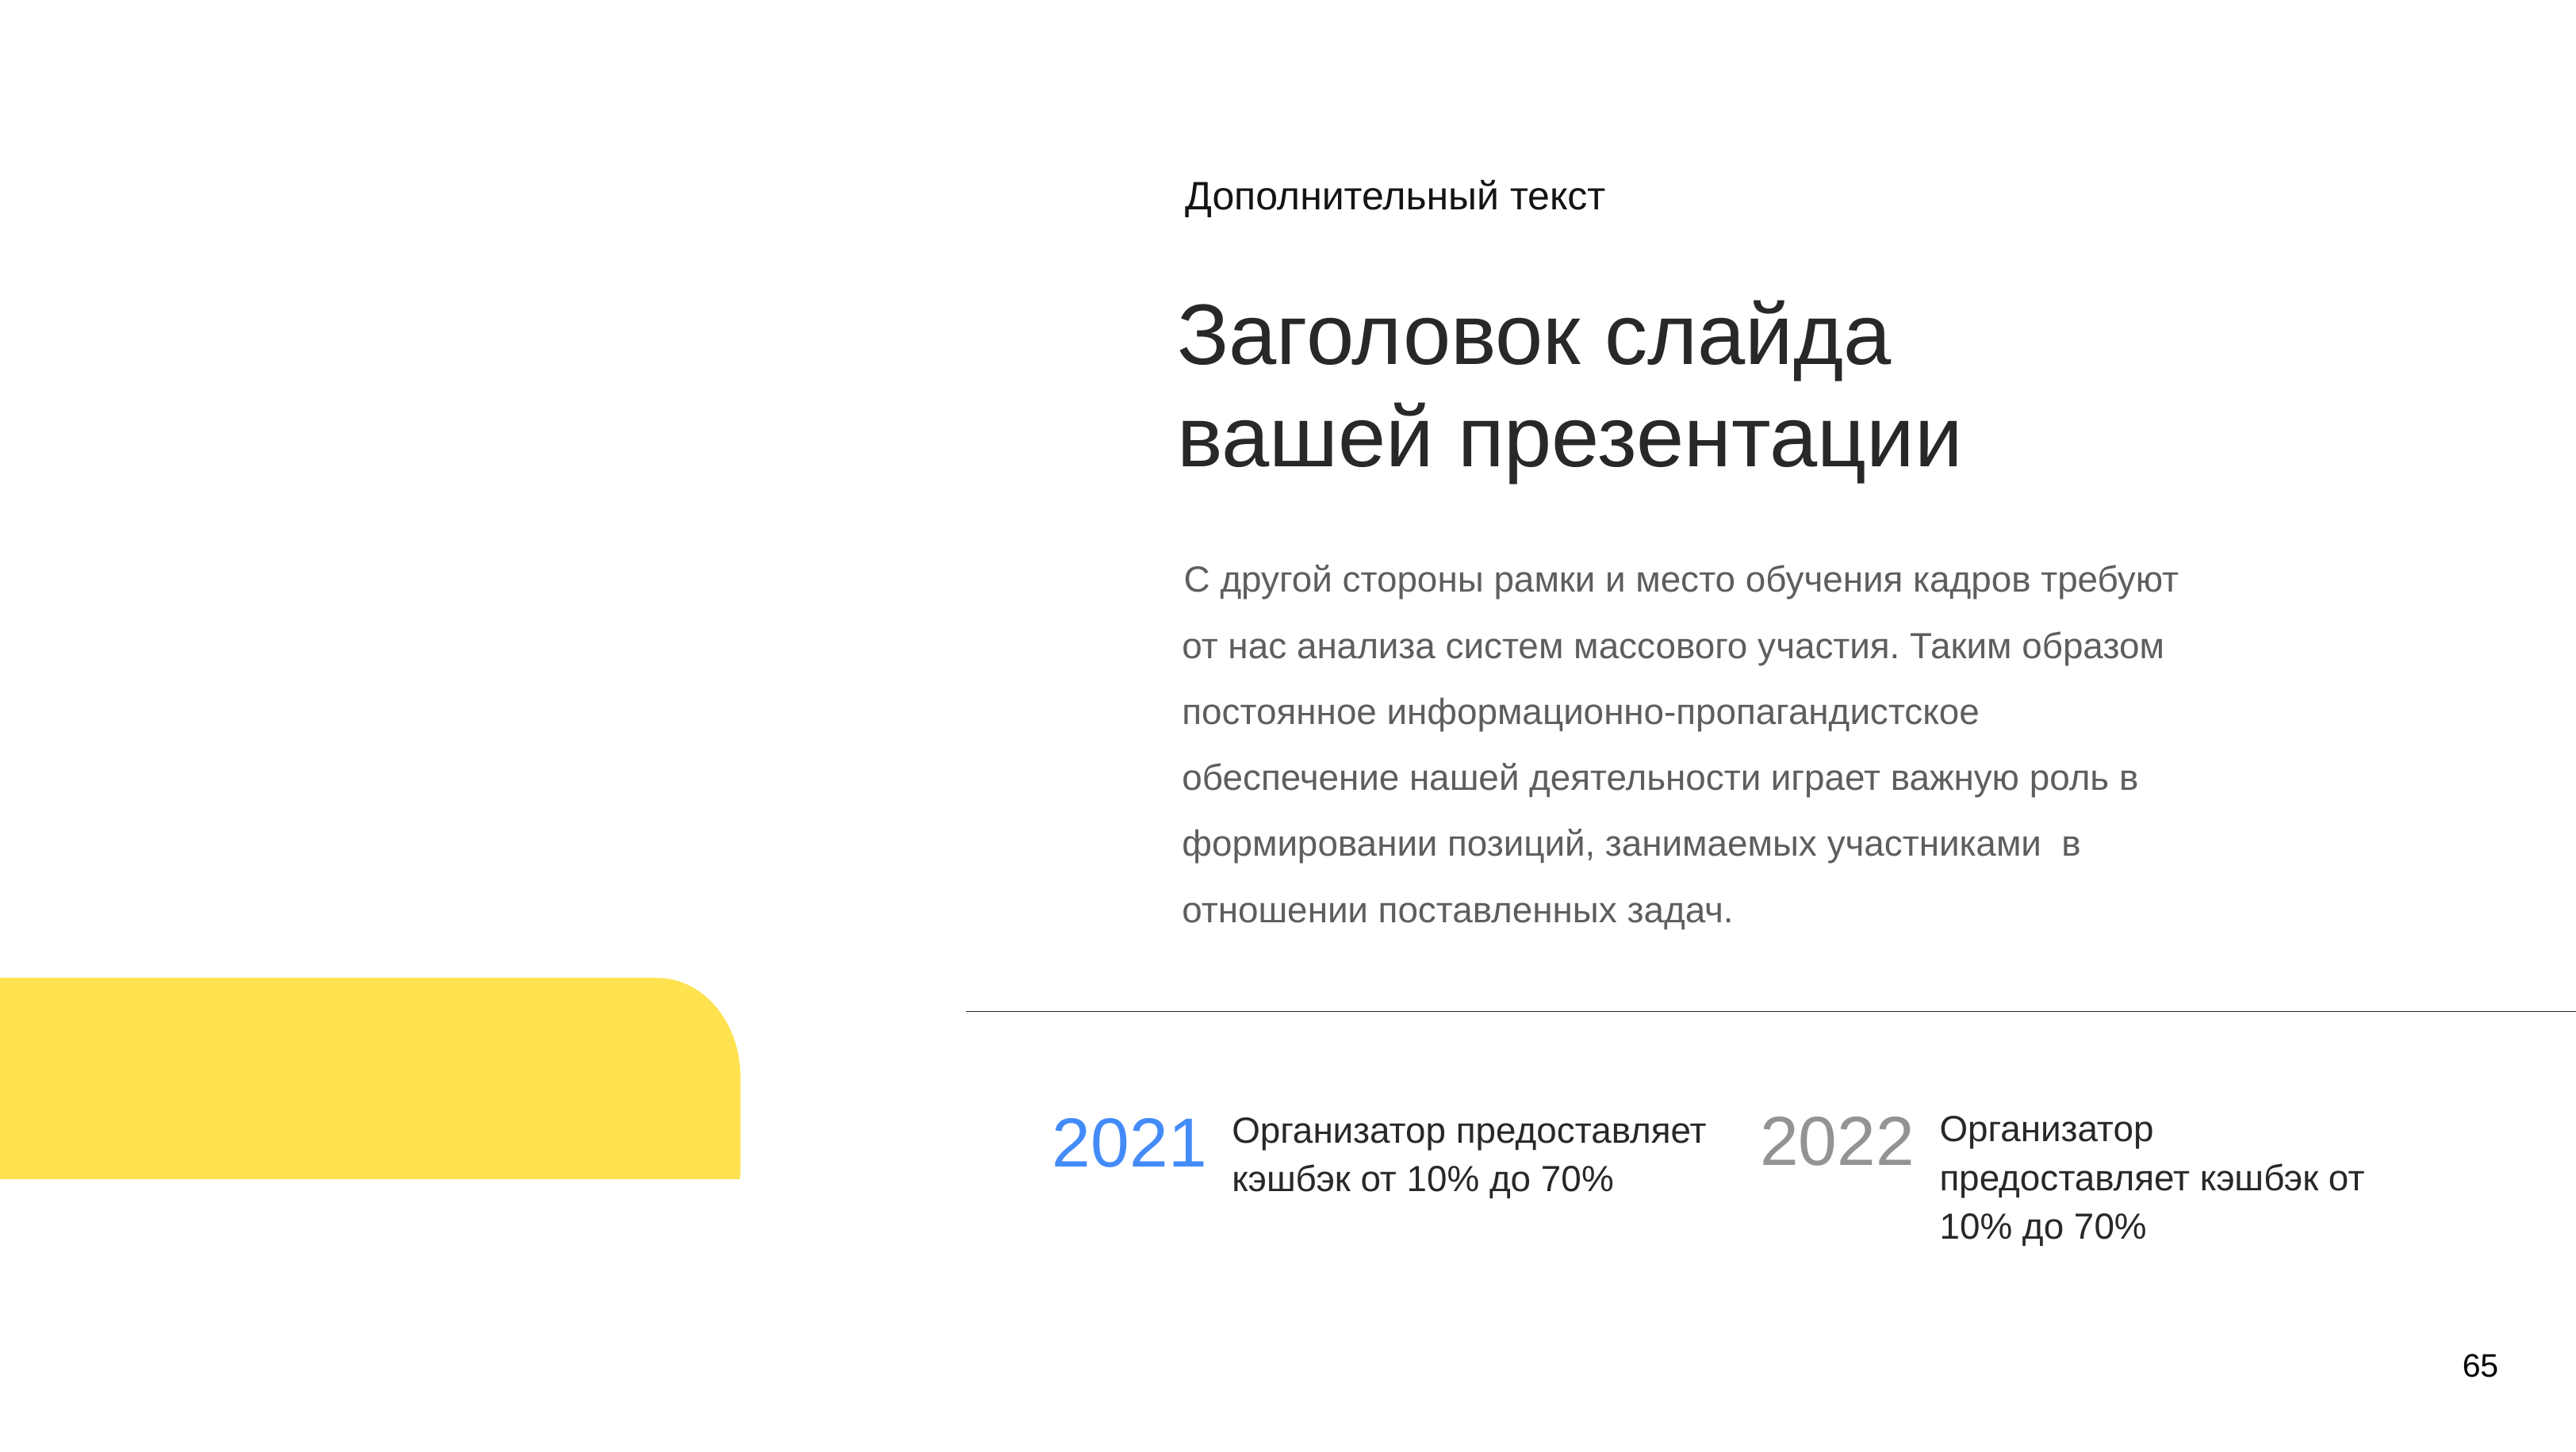

Дополнительный текст
Заголовок слайда
вашей презентации
С другой стороны рамки и место обучения кадров требуют от нас анализа систем массового участия. Таким образом постоянное информационно-пропагандистское обеспечение нашей деятельности играет важную роль в формировании позиций, занимаемых участниками  в отношении поставленных задач.

2022
2021
Организатор предоставляет кэшбэк от 10% до 70%
Организатор предоставляет кэшбэк от 10% до 70%
65